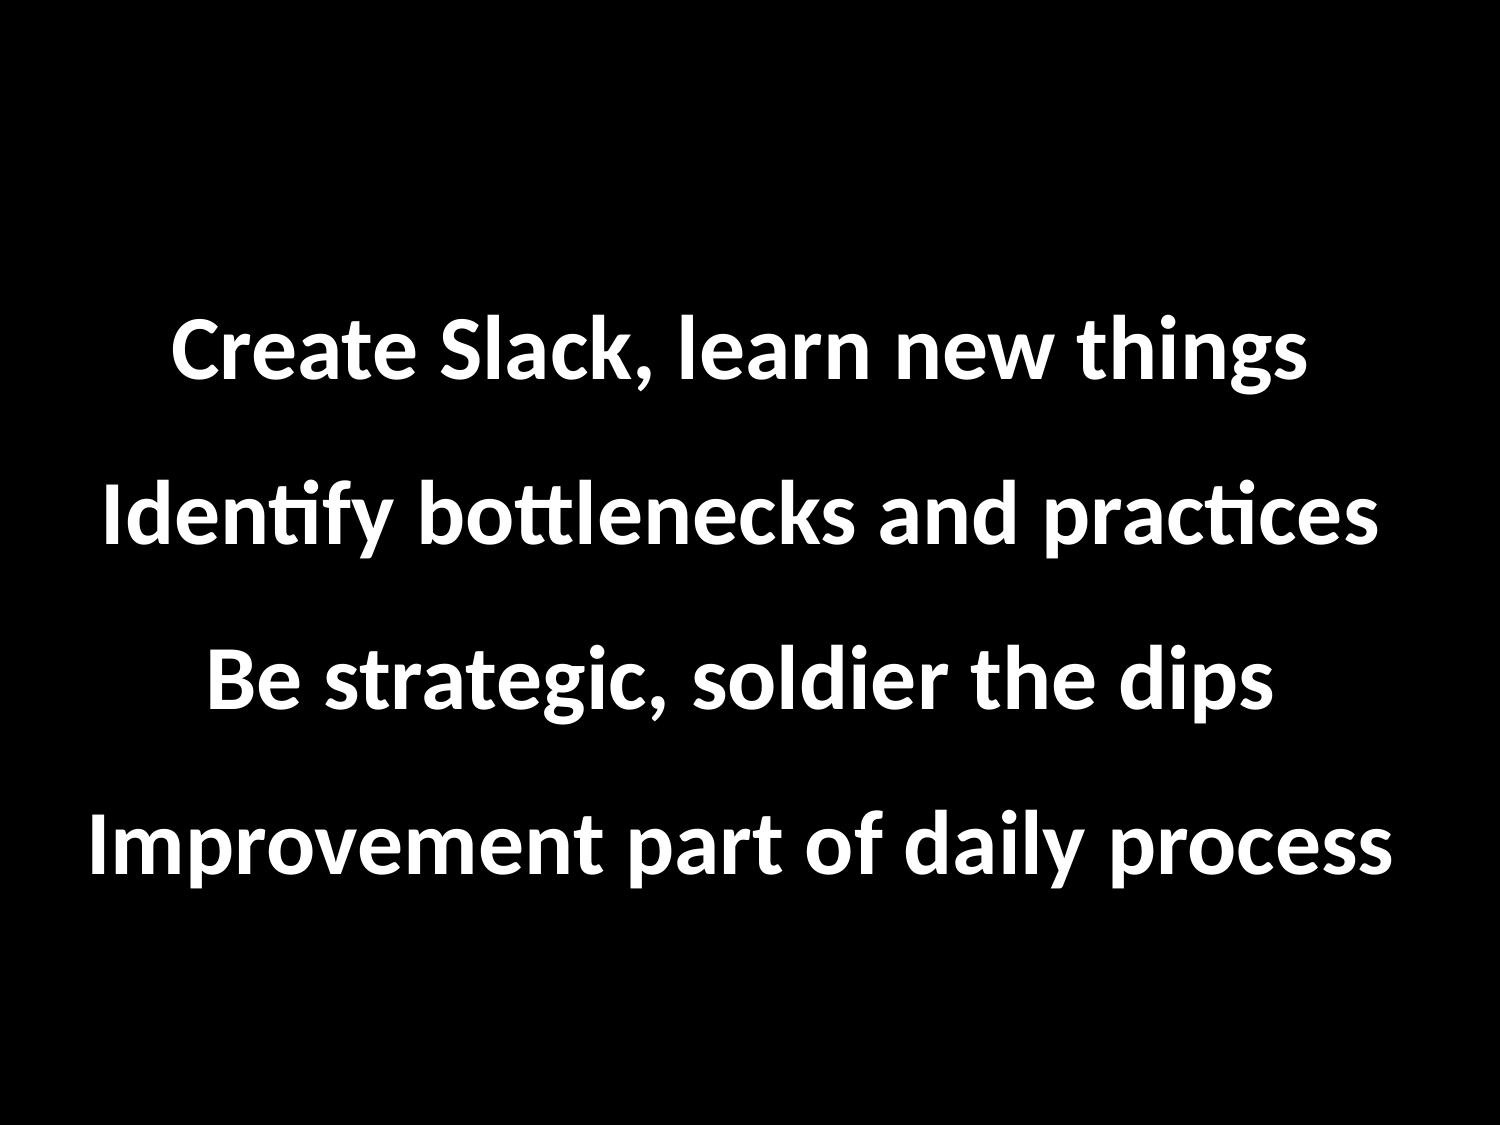

# Create Slack, learn new things Identify bottlenecks and practices Be strategic, soldier the dips Improvement part of daily process